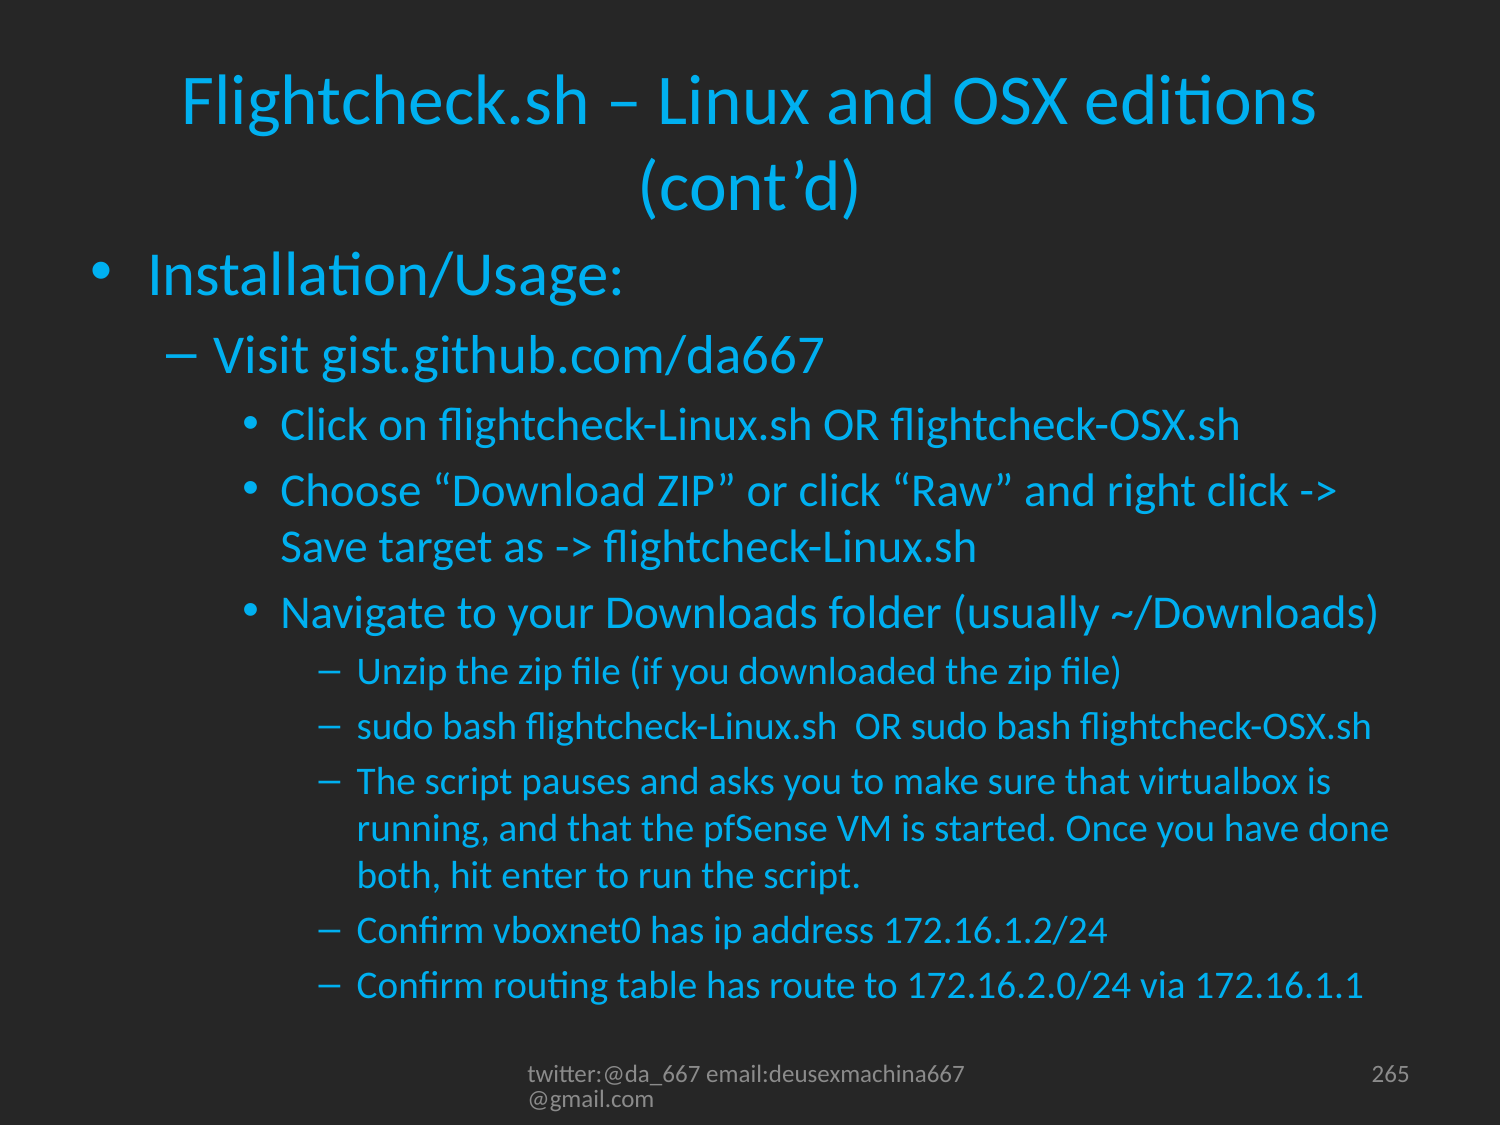

# Flightcheck.sh – Linux and OSX editions (cont’d)
Installation/Usage:
Visit gist.github.com/da667
Click on flightcheck-Linux.sh OR flightcheck-OSX.sh
Choose “Download ZIP” or click “Raw” and right click -> Save target as -> flightcheck-Linux.sh
Navigate to your Downloads folder (usually ~/Downloads)
Unzip the zip file (if you downloaded the zip file)
sudo bash flightcheck-Linux.sh  OR sudo bash flightcheck-OSX.sh
The script pauses and asks you to make sure that virtualbox is running, and that the pfSense VM is started. Once you have done both, hit enter to run the script.
Confirm vboxnet0 has ip address 172.16.1.2/24
Confirm routing table has route to 172.16.2.0/24 via 172.16.1.1
twitter:@da_667 email:deusexmachina667@gmail.com
265